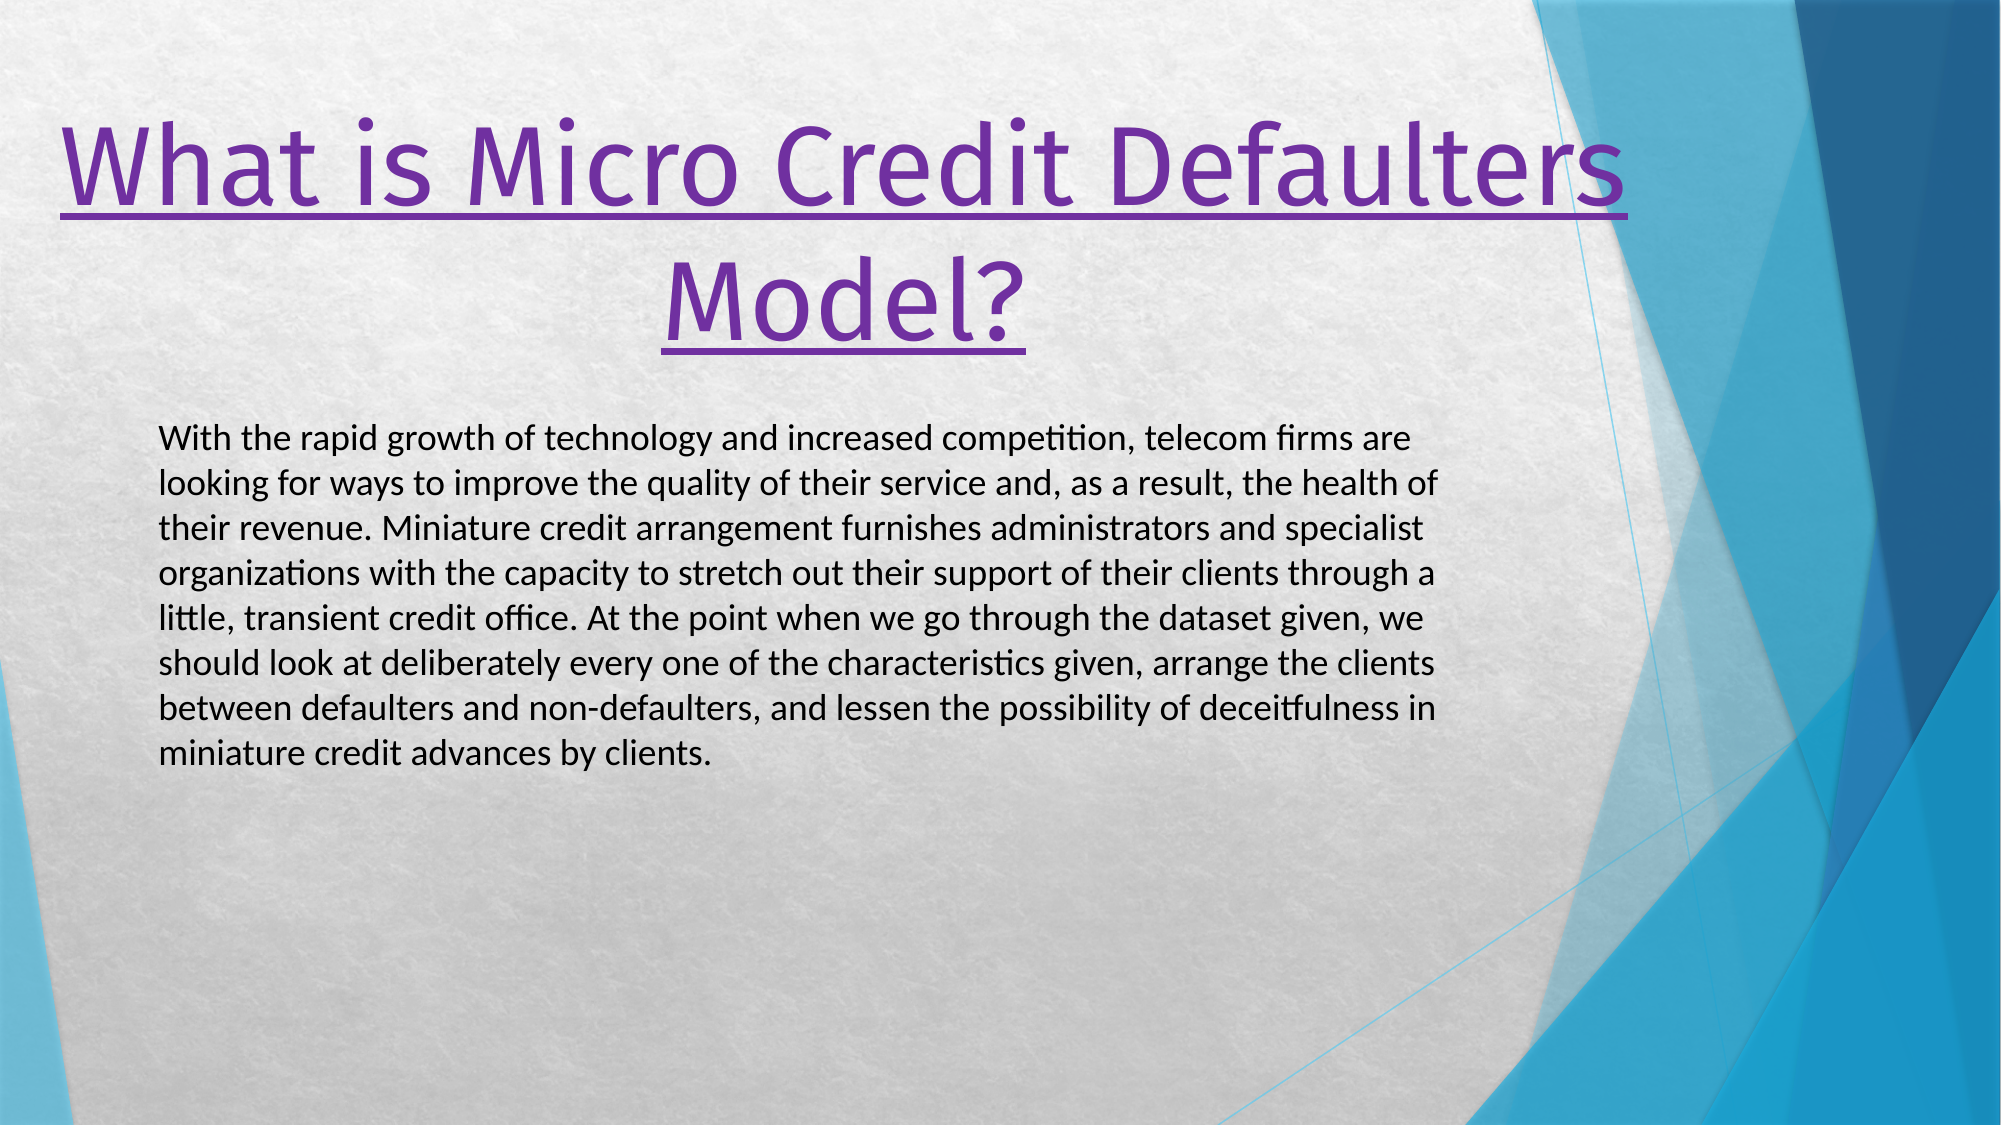

What is Micro Credit Defaulters Model?
#

With the rapid growth of technology and increased competition, telecom firms are looking for ways to improve the quality of their service and, as a result, the health of their revenue. Miniature credit arrangement furnishes administrators and specialist organizations with the capacity to stretch out their support of their clients through a little, transient credit office. At the point when we go through the dataset given, we should look at deliberately every one of the characteristics given, arrange the clients between defaulters and non-defaulters, and lessen the possibility of deceitfulness in miniature credit advances by clients.